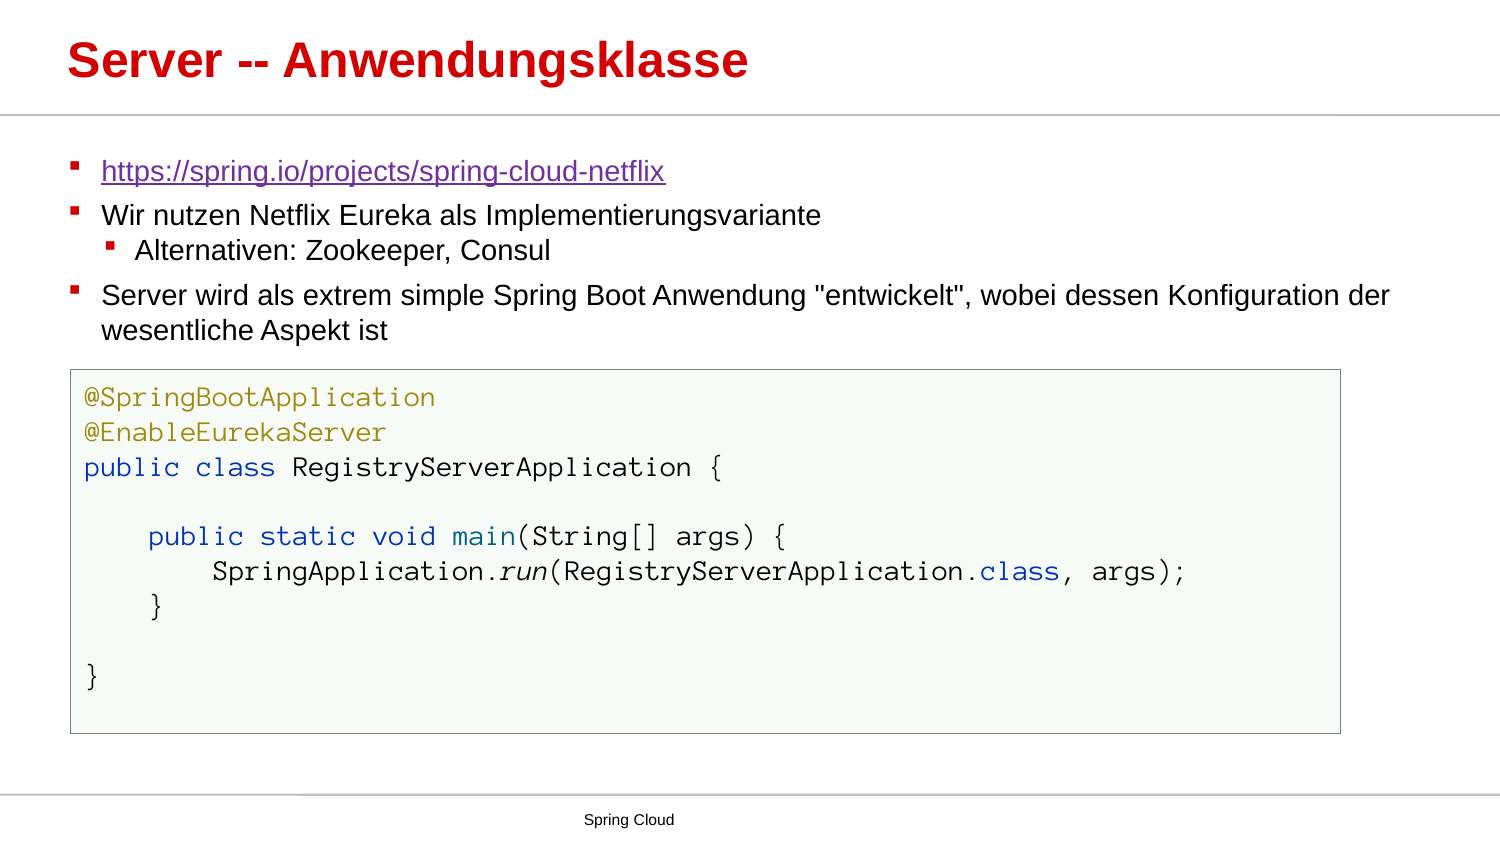

# Server -- Anwendungsklasse
https://spring.io/projects/spring-cloud-netflix
Wir nutzen Netflix Eureka als Implementierungsvariante
Alternativen: Zookeeper, Consul
Server wird als extrem simple Spring Boot Anwendung "entwickelt", wobei dessen Konfiguration der wesentliche Aspekt ist

@SpringBootApplication
@EnableEurekaServer
public class RegistryServerApplication {
    public static void main(String[] args) {
        SpringApplication.run(RegistryServerApplication.class, args);
    }
}

Spring Cloud